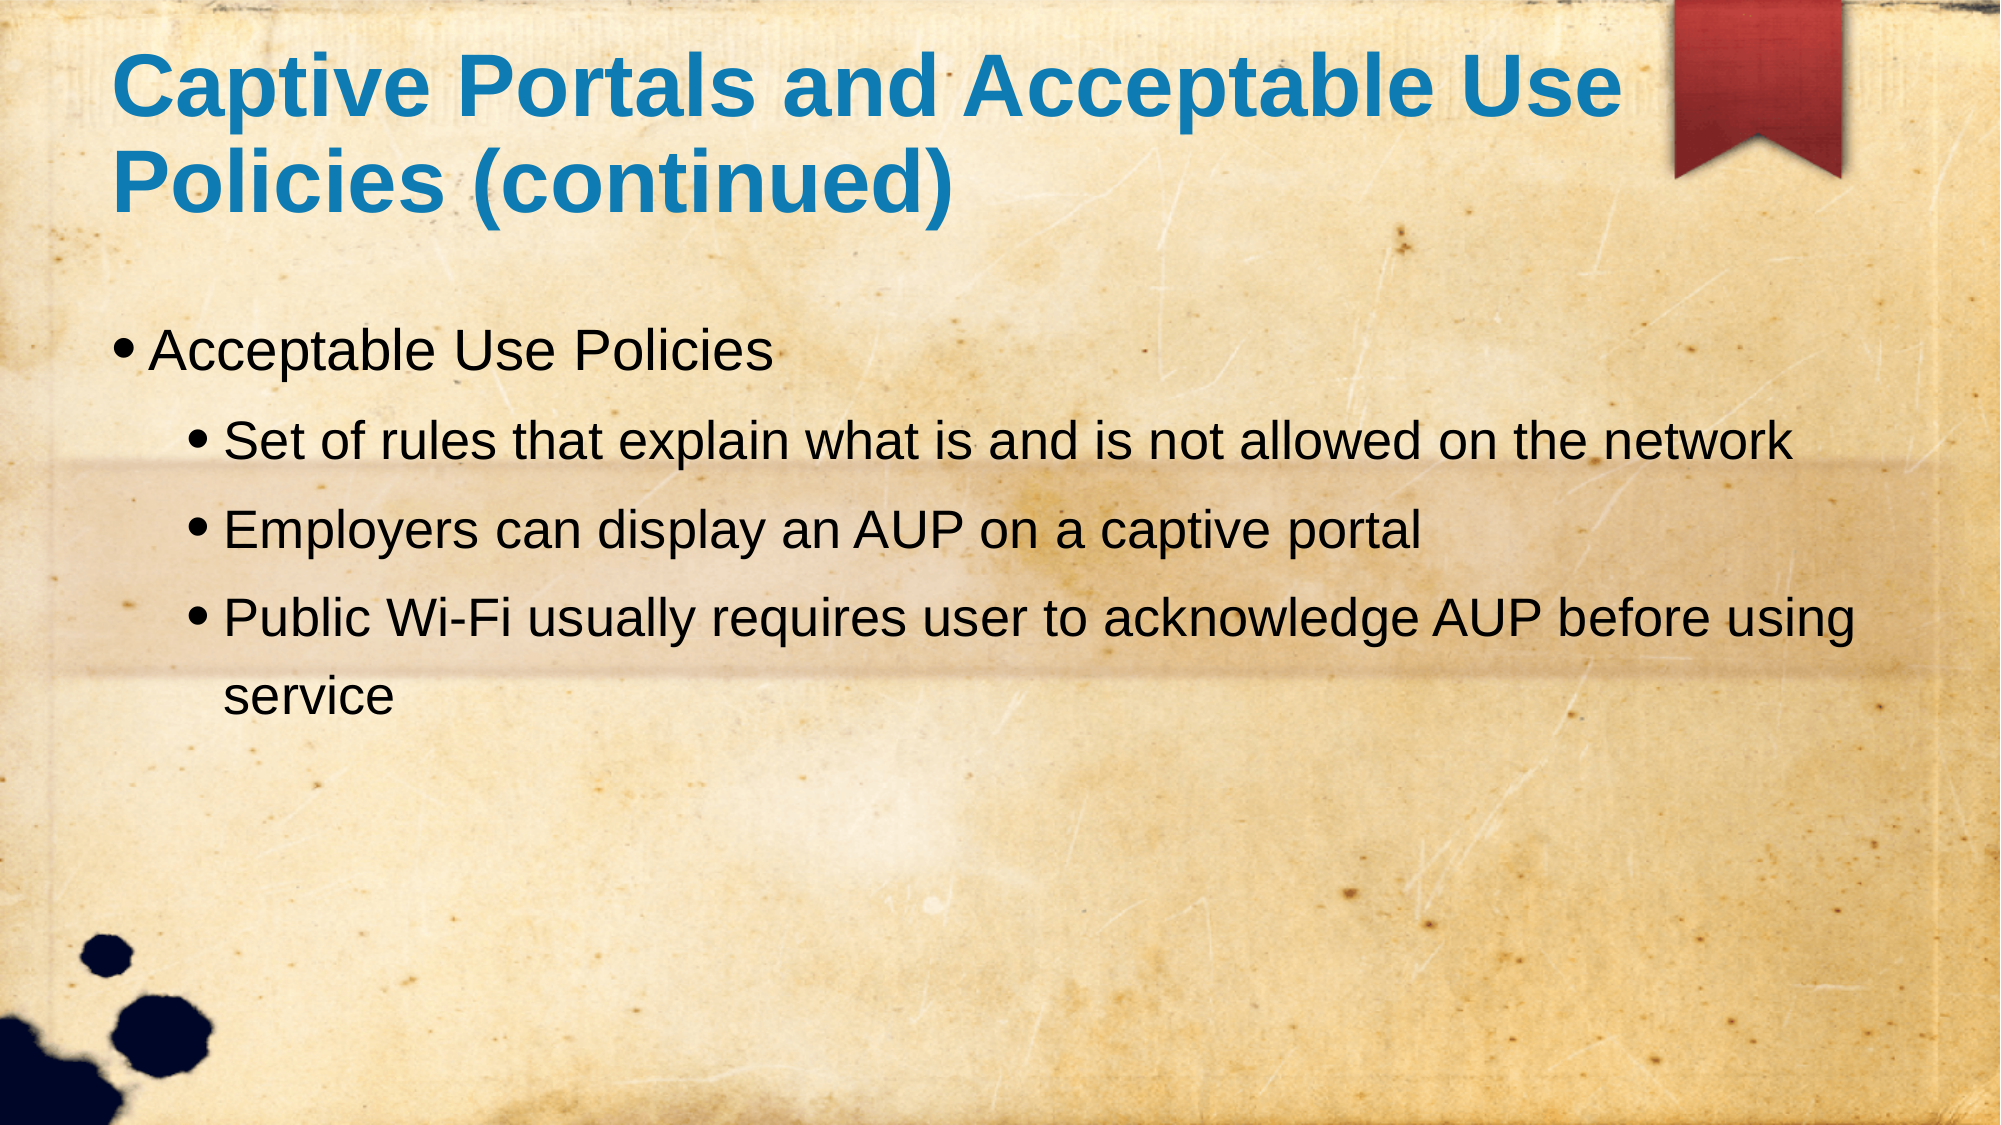

Captive Portals and Acceptable Use Policies (continued)
Acceptable Use Policies
Set of rules that explain what is and is not allowed on the network
Employers can display an AUP on a captive portal
Public Wi-Fi usually requires user to acknowledge AUP before using service